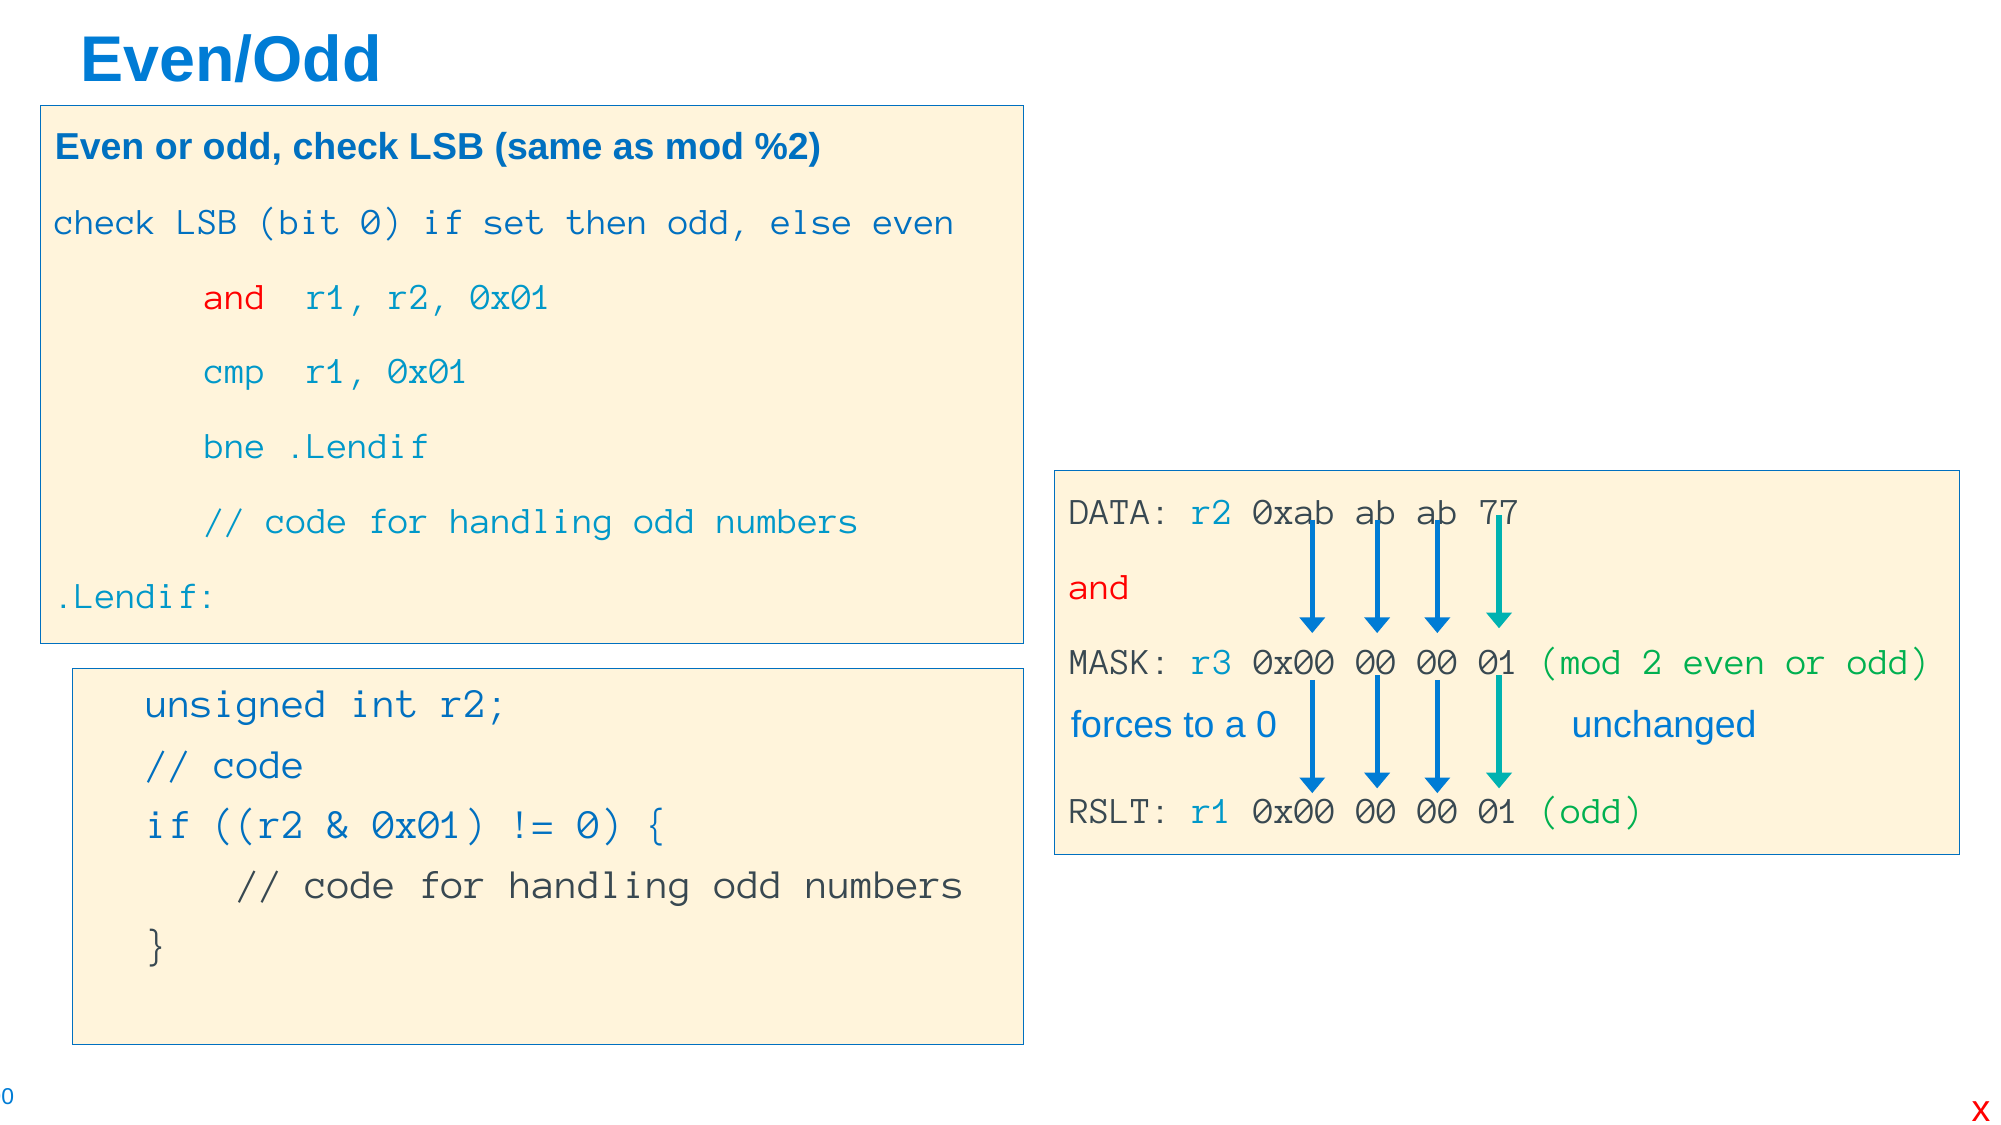

# Even/Odd
Even or odd, check LSB (same as mod %2)
check LSB (bit 0) if set then odd, else even
	and  r1, r2, 0x01
	cmp  r1, 0x01
	bne .Lendif
	// code for handling odd numbers
.Lendif:
DATA: r2 0xab ab ab 77
and
MASK: r3 0x00 00 00 01 (mod 2 even or odd)

RSLT: r1 0x00 00 00 01 (odd)
forces to a 0
unchanged
unsigned int r2;
// code
if ((r2 & 0x01) != 0) {
    // code for handling odd numbers
}
x